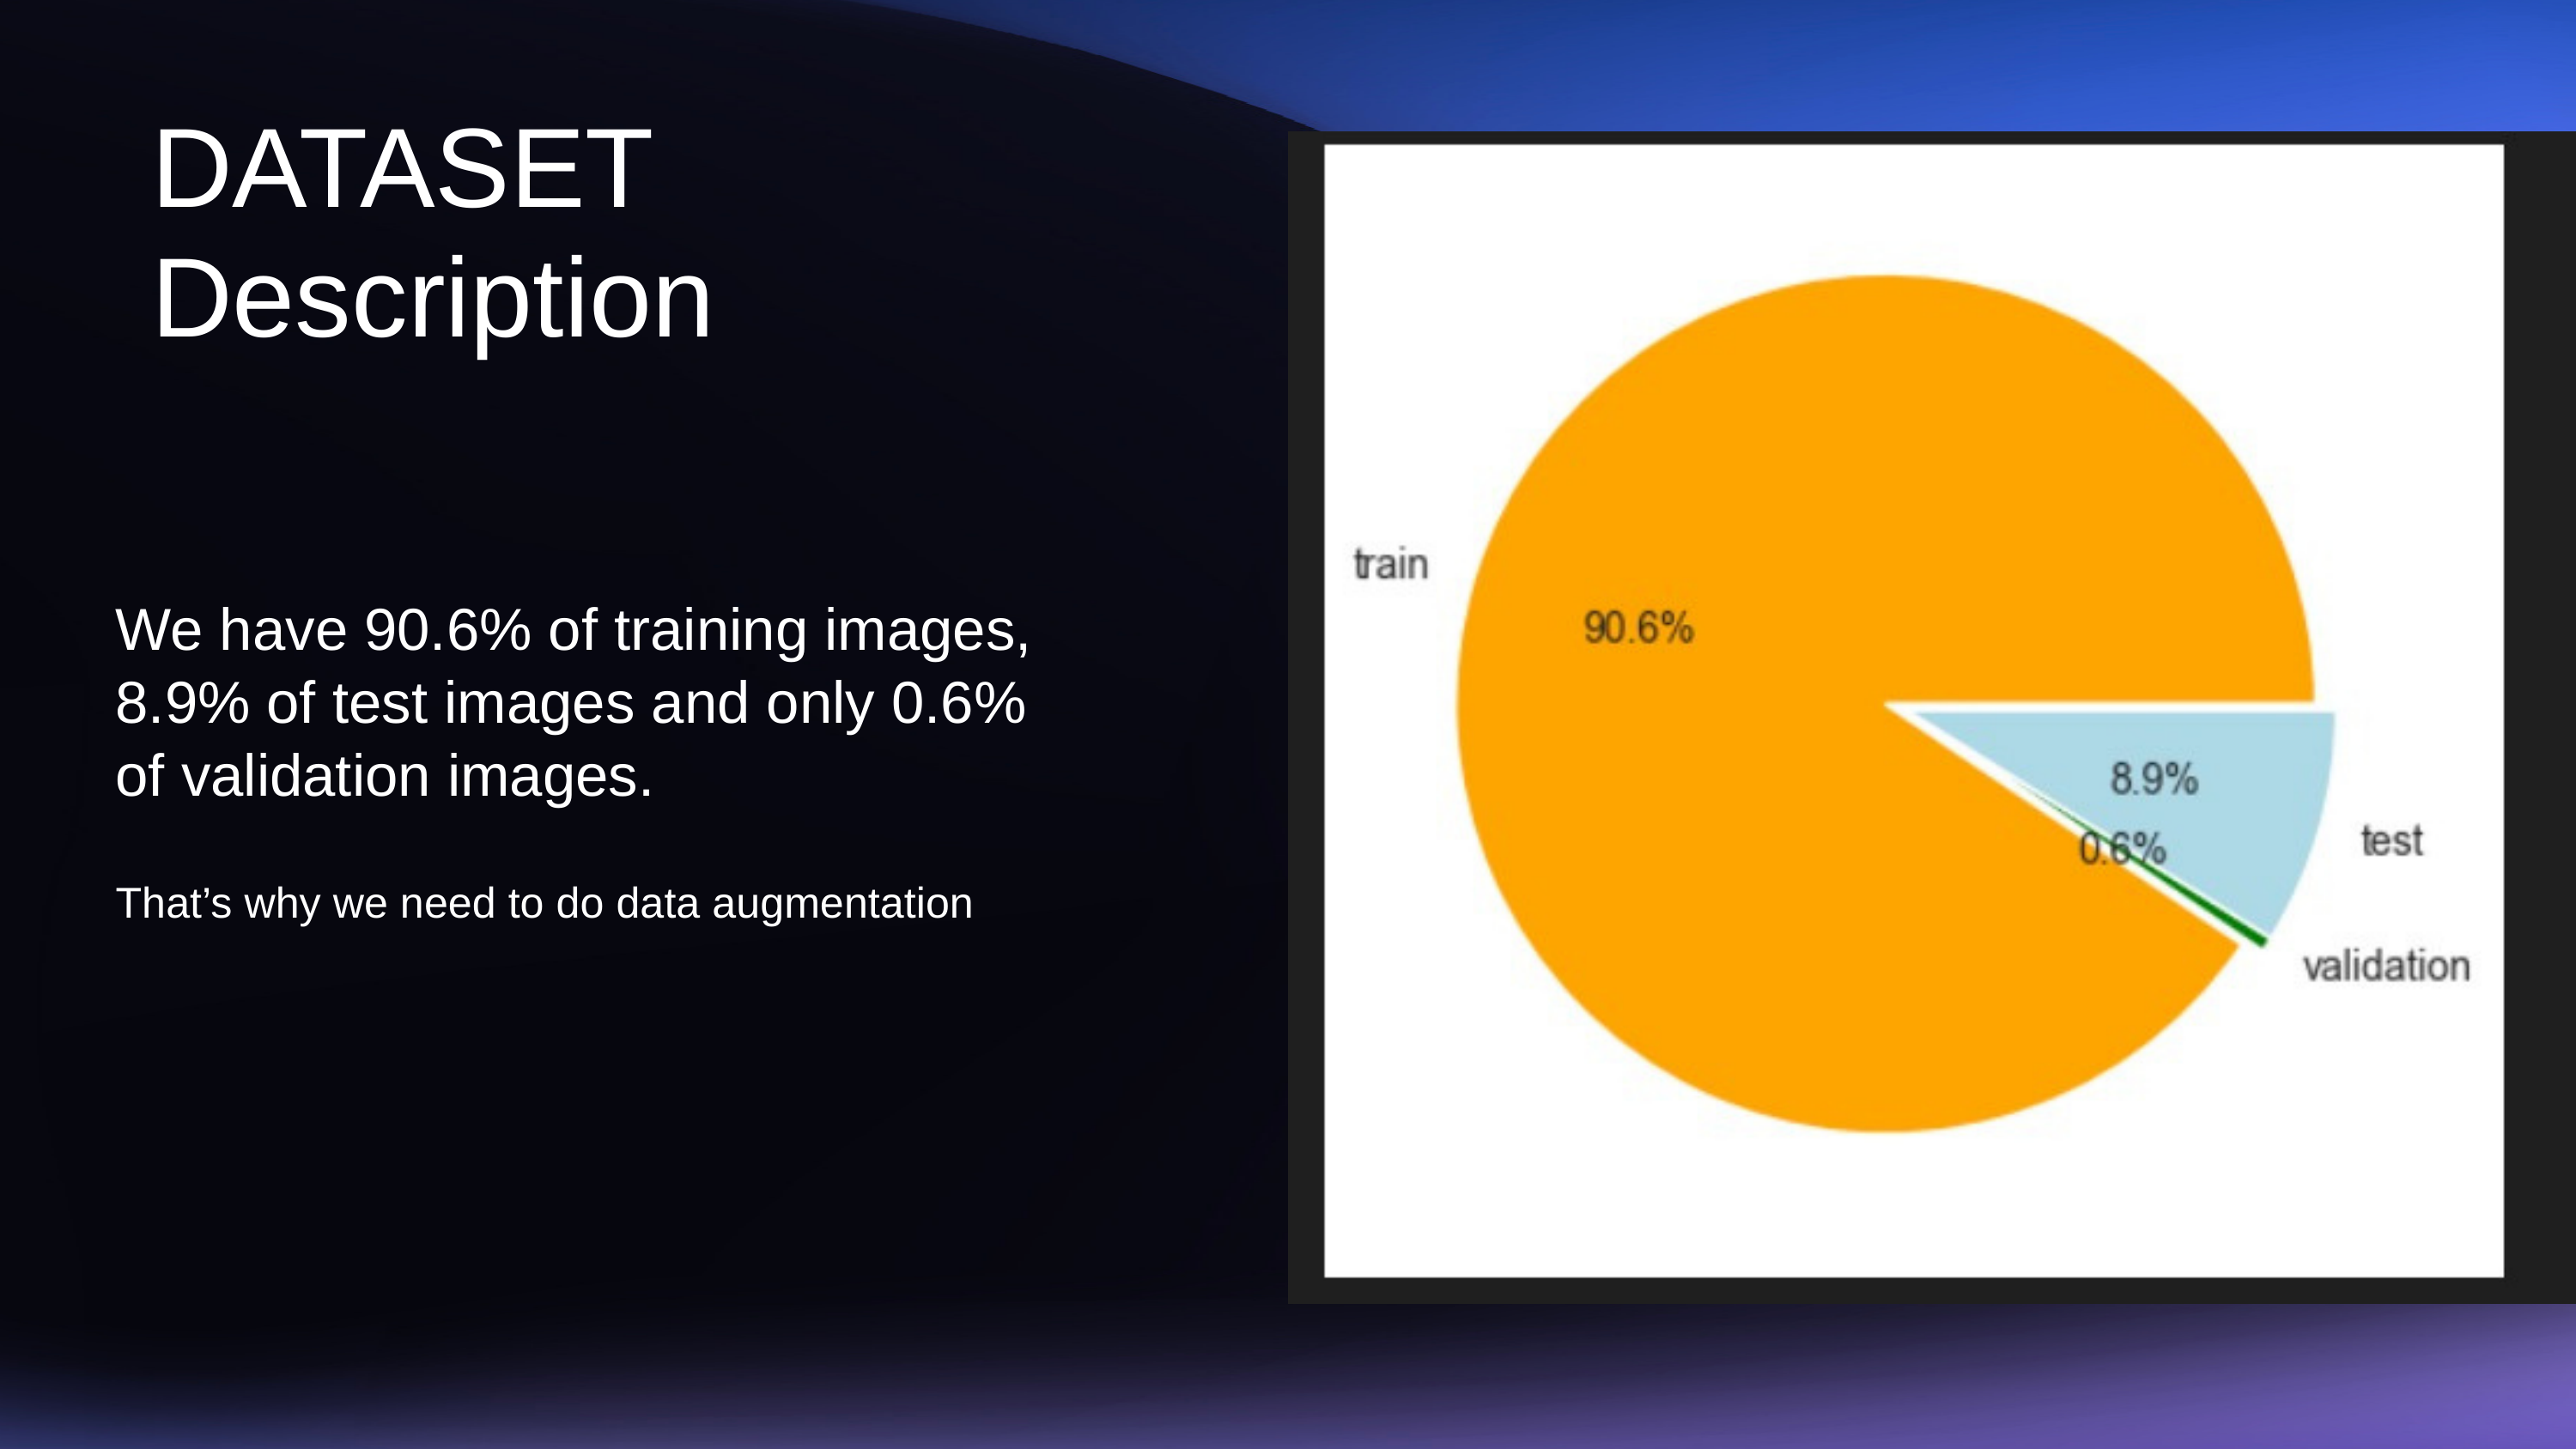

DATASET
Description

We have 90.6% of training images, 8.9% of test images and only 0.6% of validation images.
That’s why we need to do data augmentation